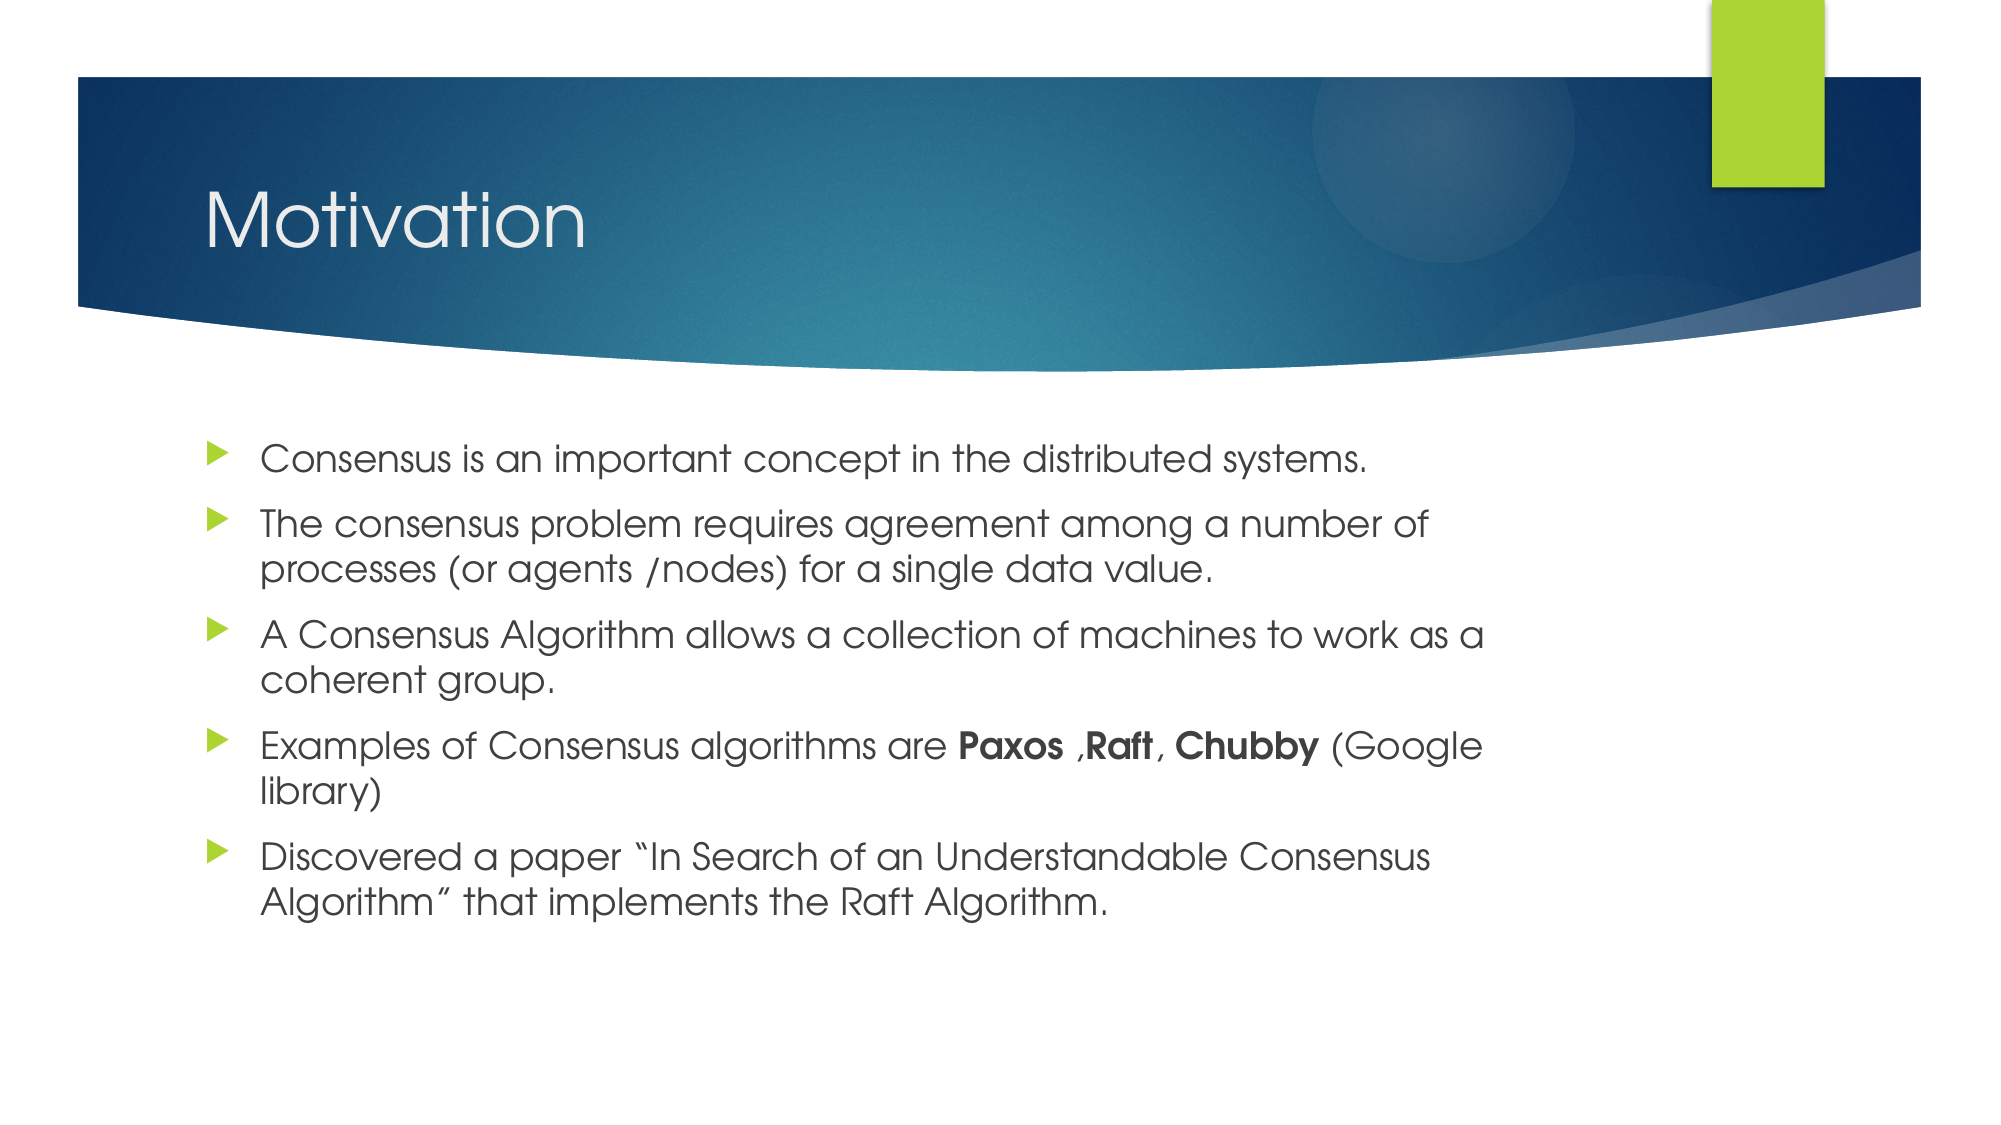

# Motivation
Consensus is an important concept in the distributed systems.
The consensus problem requires agreement among a number of processes (or agents /nodes) for a single data value.
A Consensus Algorithm allows a collection of machines to work as a coherent group.
Examples of Consensus algorithms are Paxos ,Raft, Chubby (Google library)
Discovered a paper “In Search of an Understandable Consensus Algorithm” that implements the Raft Algorithm.